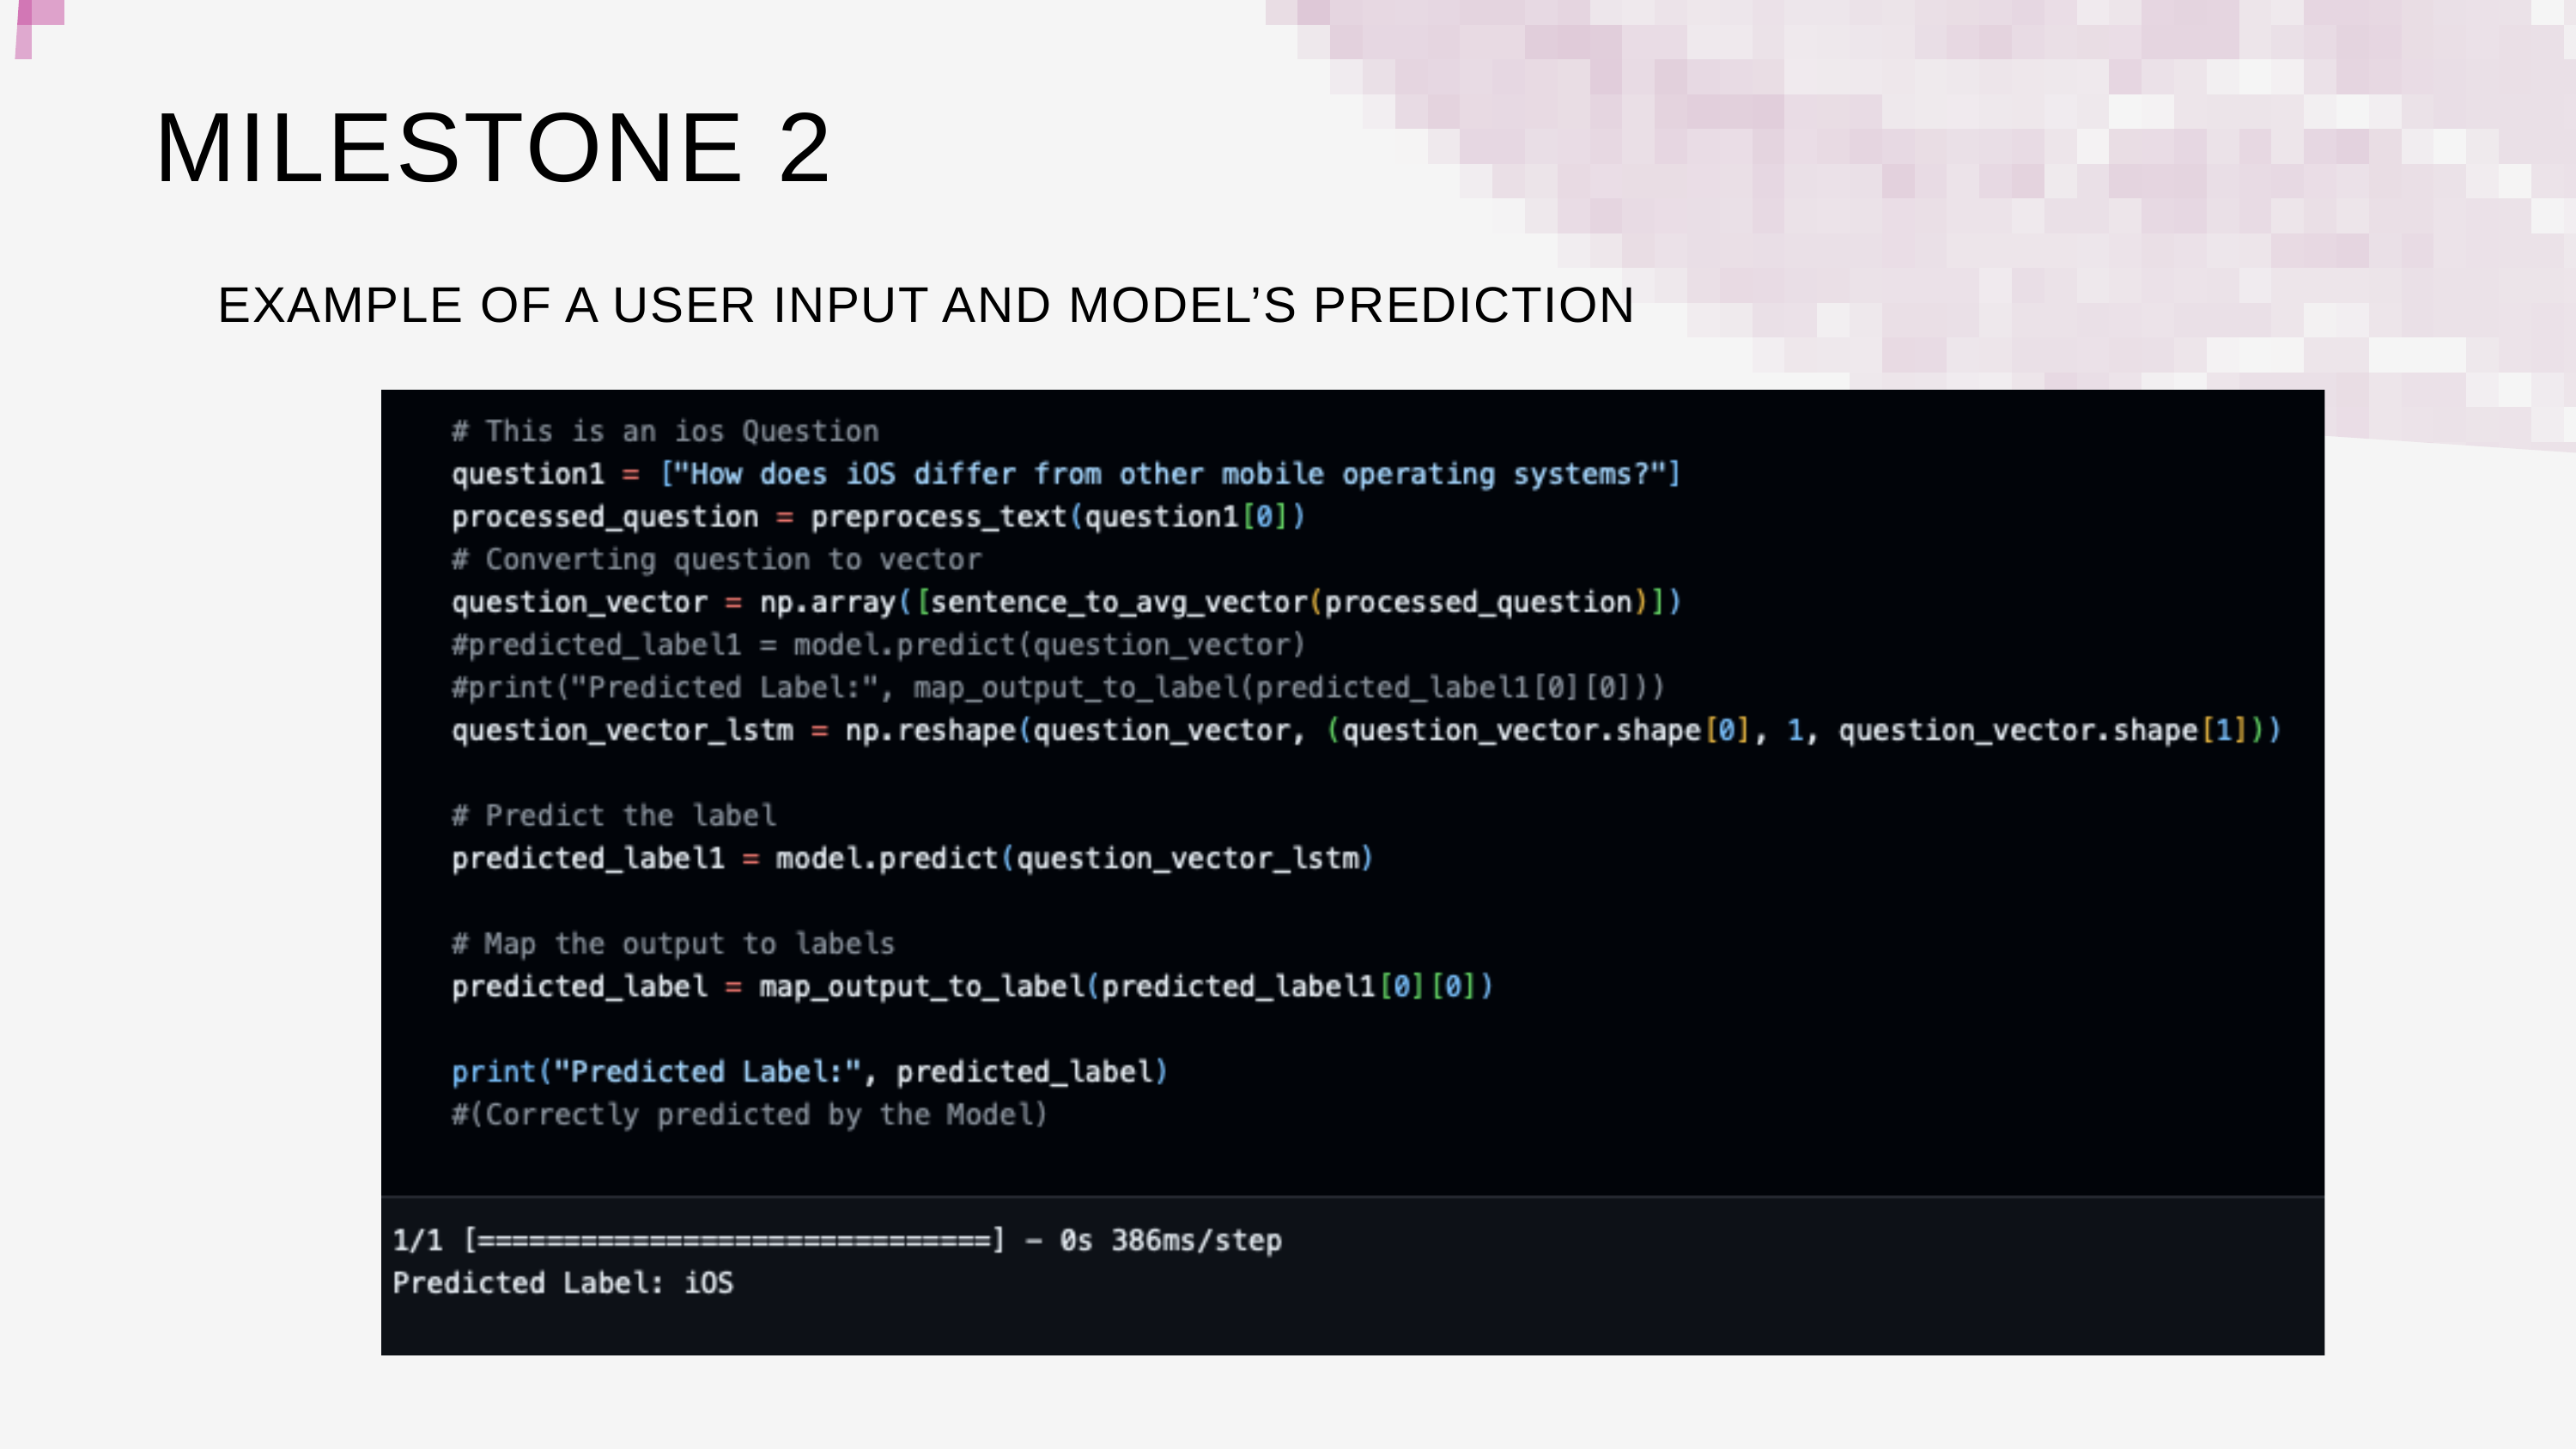

MILESTONE 2
EXAMPLE OF A USER INPUT AND MODEL’S PREDICTION